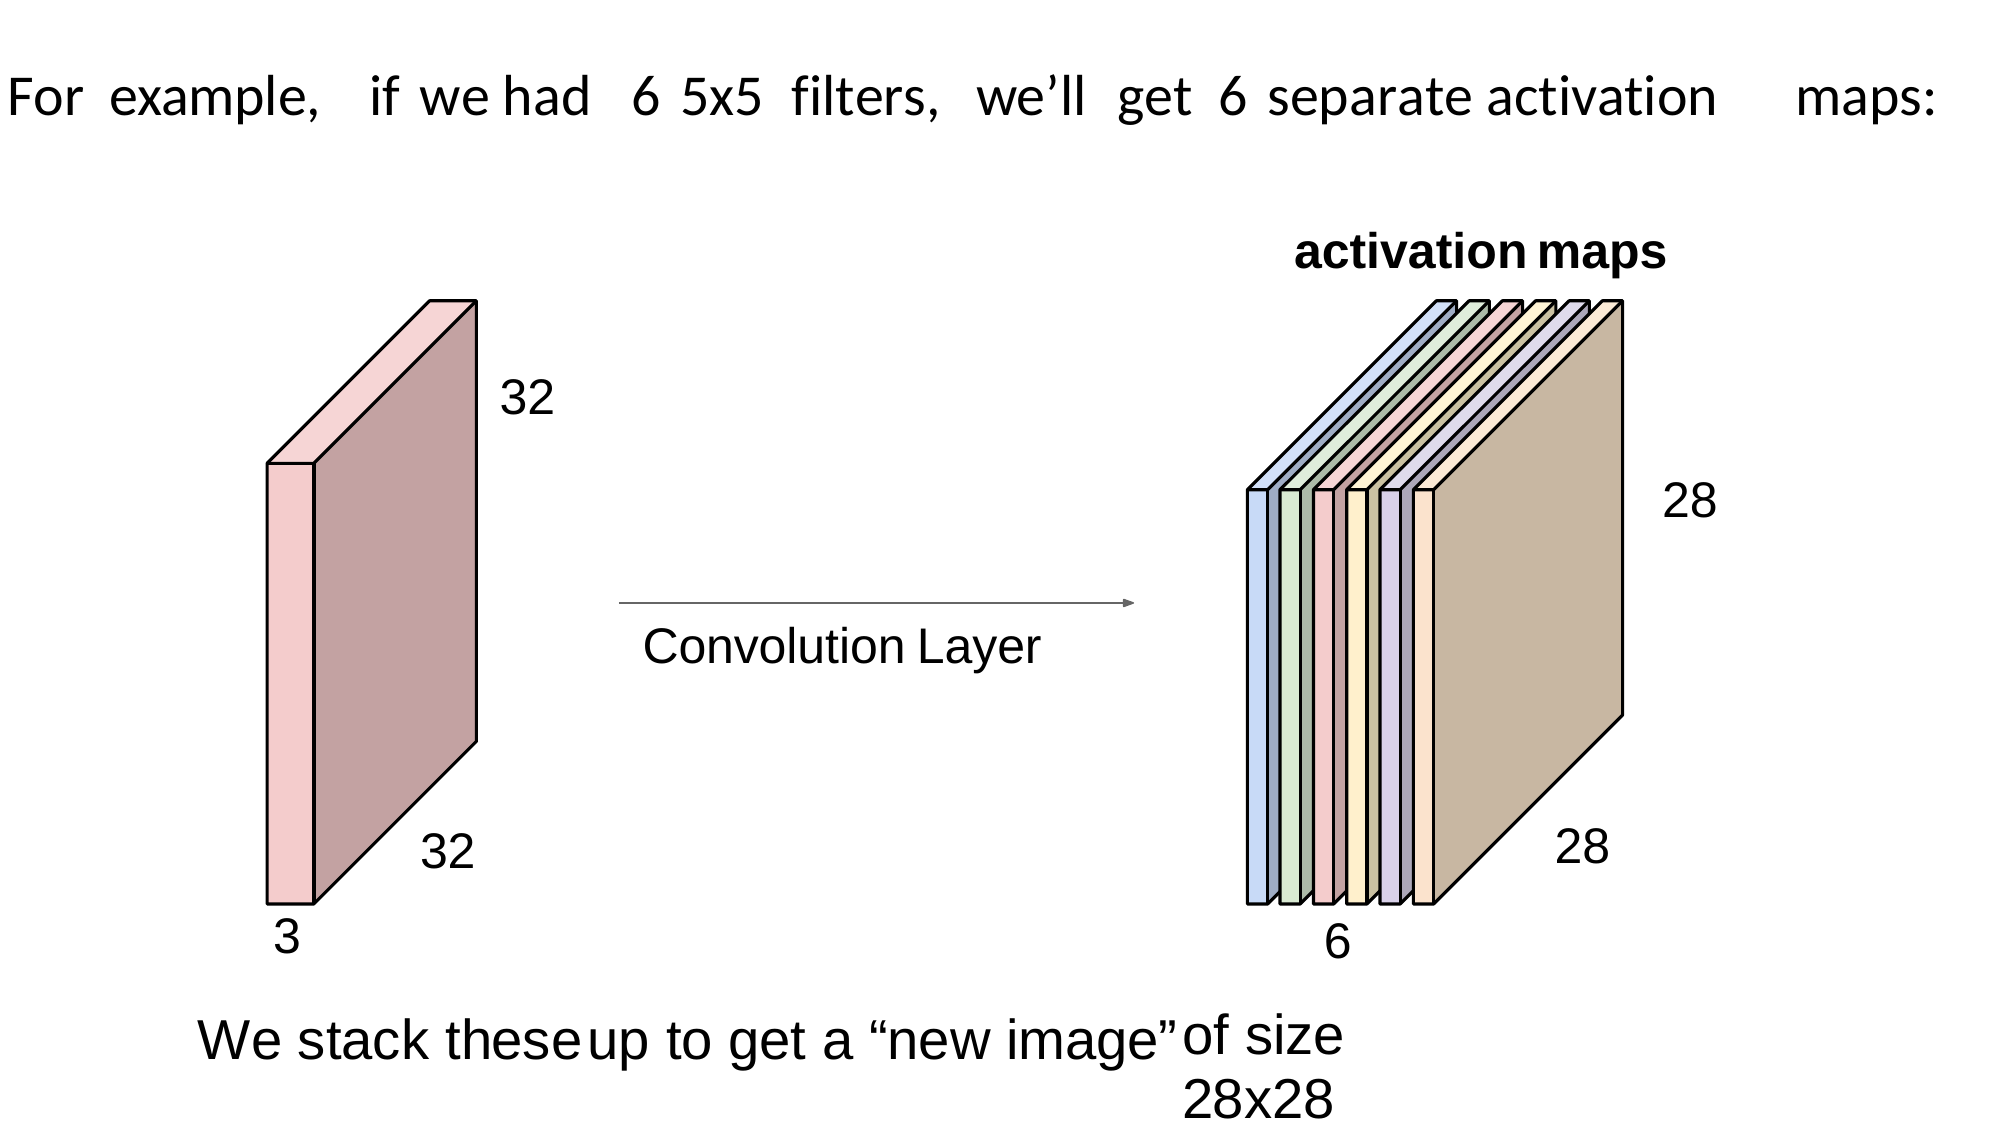

For
example,
if
we had
6
5x5
filters,
we’ll
get
6
separate activation
maps:
activation
maps

32

28

Convolution
Layer
28
32
3
6
of size 28x28x6!
We stack these
up to get a “new image”